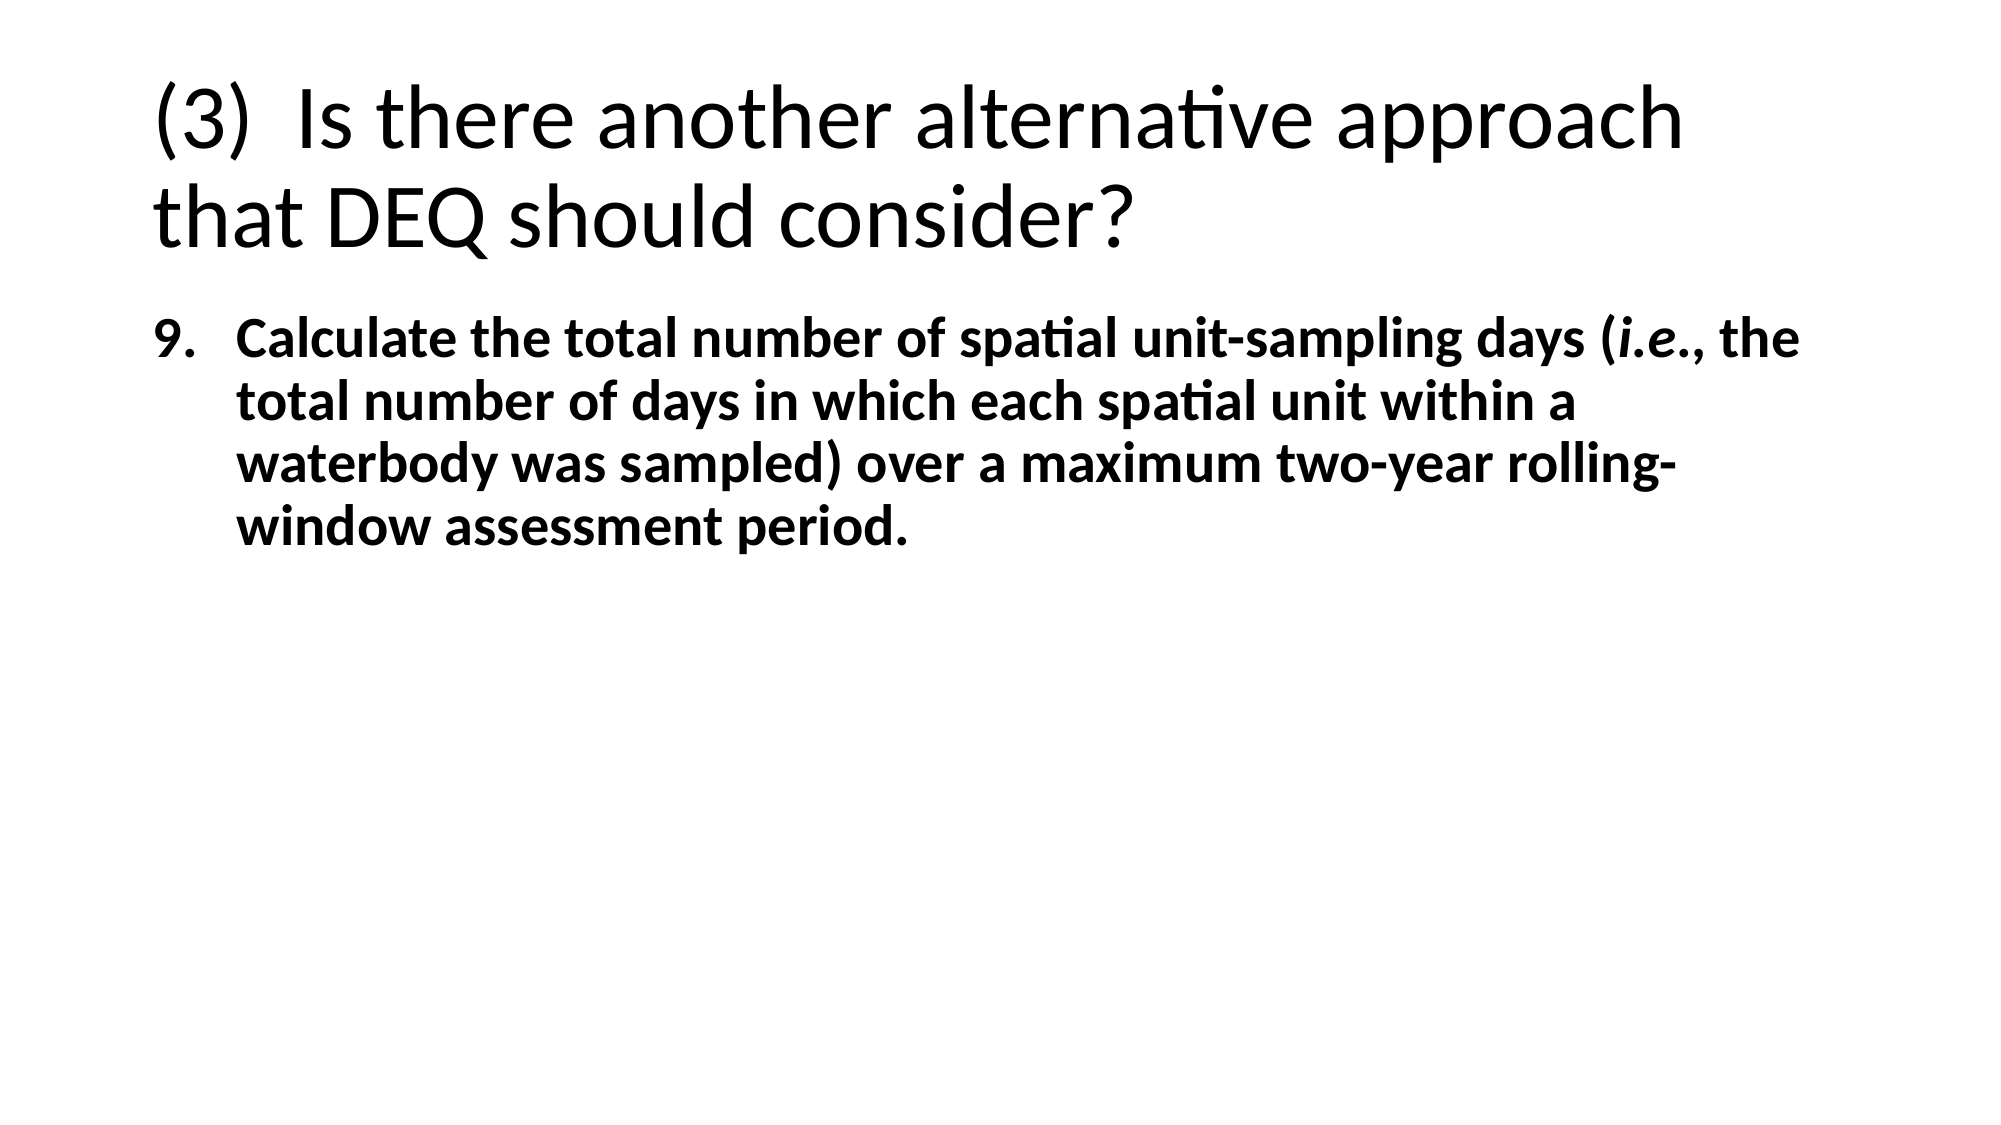

# (3)  Is there another alternative approach that DEQ should consider?
Calculate the total number of spatial unit-sampling days (i.e., the total number of days in which each spatial unit within a waterbody was sampled) over a maximum two-year rolling-window assessment period.